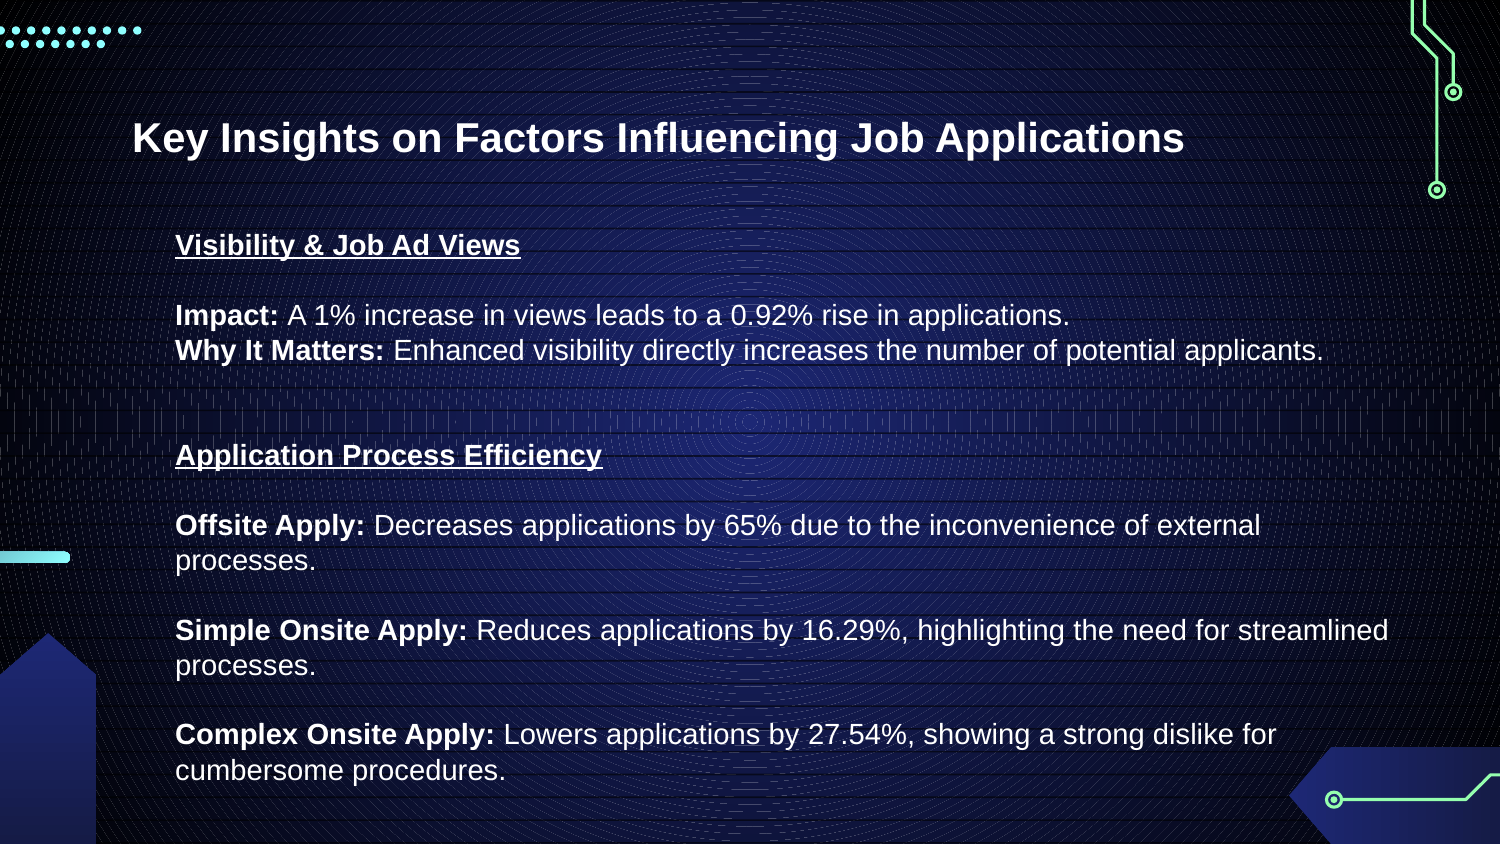

# Key Insights on Factors Influencing Job Applications
Visibility & Job Ad Views

Impact: A 1% increase in views leads to a 0.92% rise in applications.
Why It Matters: Enhanced visibility directly increases the number of potential applicants.

Application Process Efficiency

Offsite Apply: Decreases applications by 65% due to the inconvenience of external processes.

Simple Onsite Apply: Reduces applications by 16.29%, highlighting the need for streamlined processes.

Complex Onsite Apply: Lowers applications by 27.54%, showing a strong dislike for cumbersome procedures.